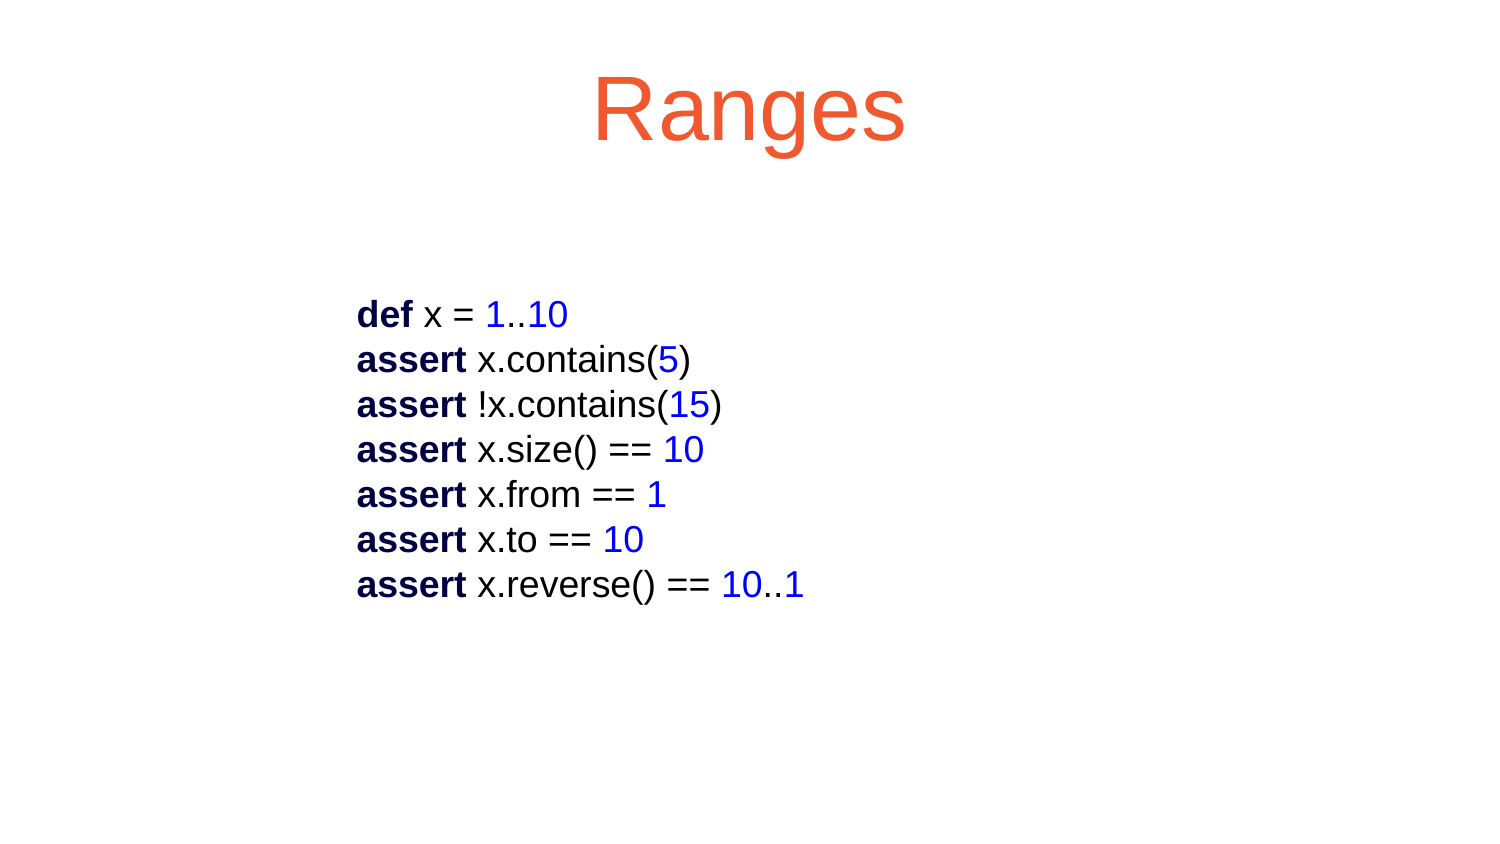

# Ranges
def x = 1..10
assert x.contains(5)
assert !x.contains(15)
assert x.size() == 10
assert x.from == 1
assert x.to == 10
assert x.reverse() == 10..1